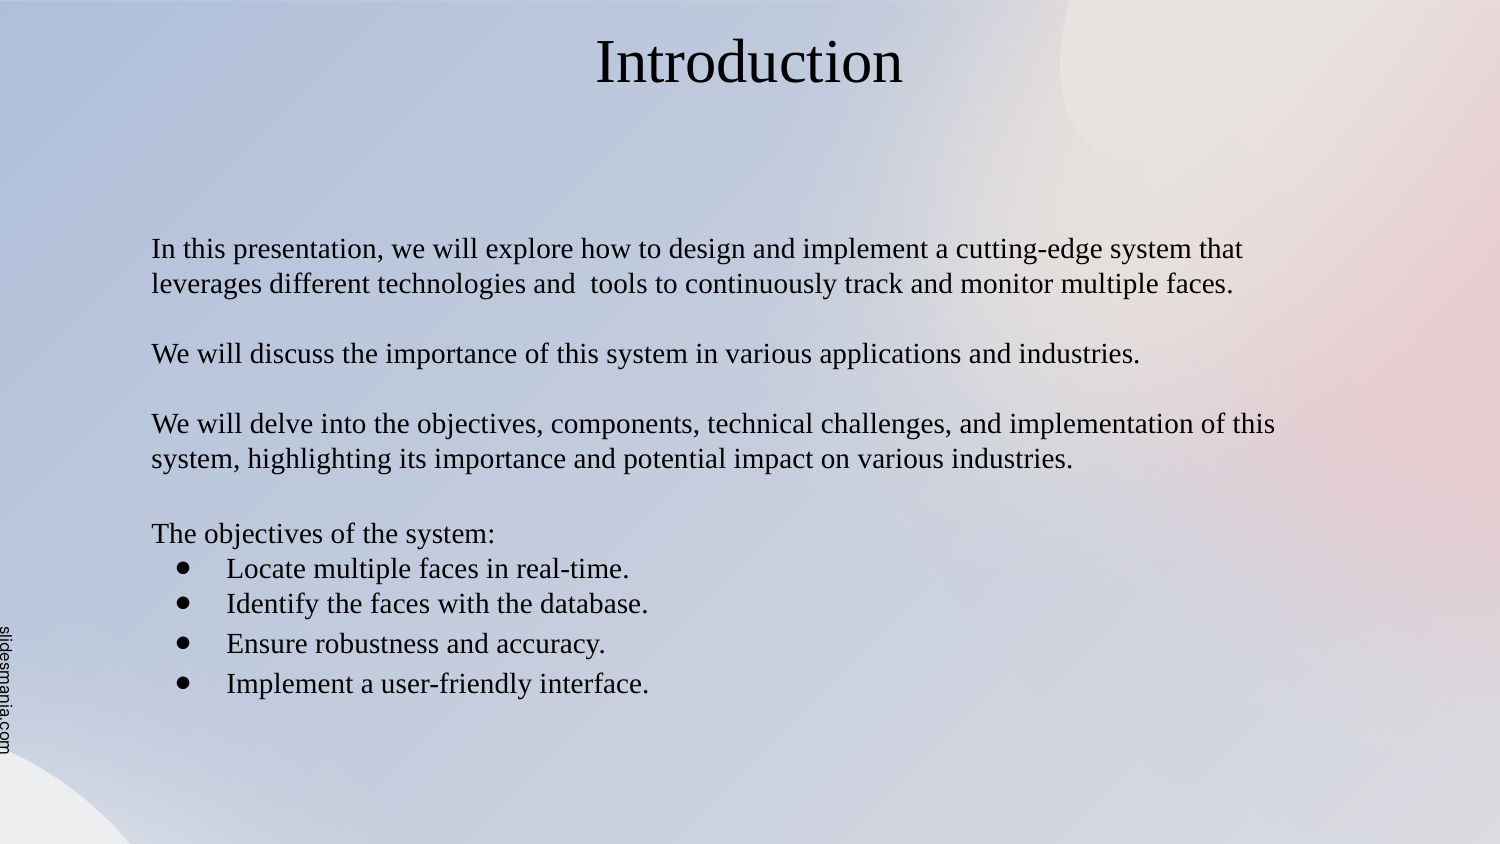

Introduction
In this presentation, we will explore how to design and implement a cutting-edge system that leverages different technologies and  tools to continuously track and monitor multiple faces.

We will discuss the importance of this system in various applications and industries.

We will delve into the objectives, components, technical challenges, and implementation of this system, highlighting its importance and potential impact on various industries.

The objectives of the system:
Locate multiple faces in real-time.
Identify the faces with the database.
Ensure robustness and accuracy.
Implement a user-friendly interface.